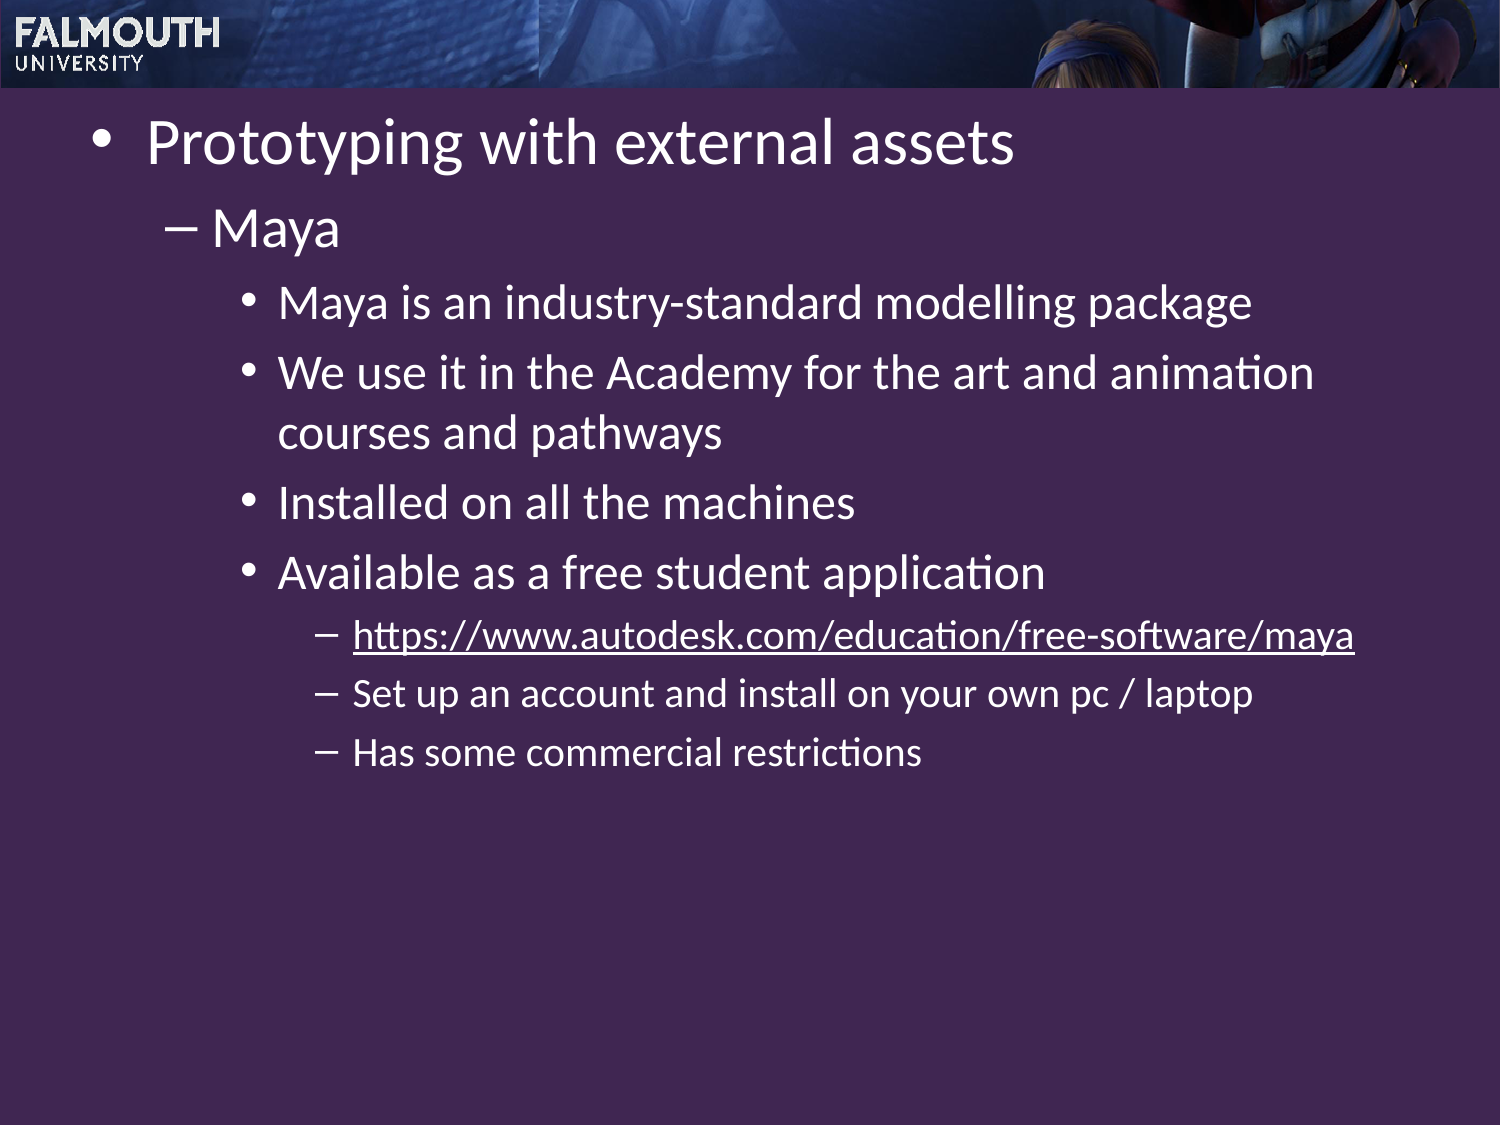

Prototyping with external assets
Maya
Maya is an industry-standard modelling package
We use it in the Academy for the art and animation courses and pathways
Installed on all the machines
Available as a free student application
https://www.autodesk.com/education/free-software/maya
Set up an account and install on your own pc / laptop
Has some commercial restrictions